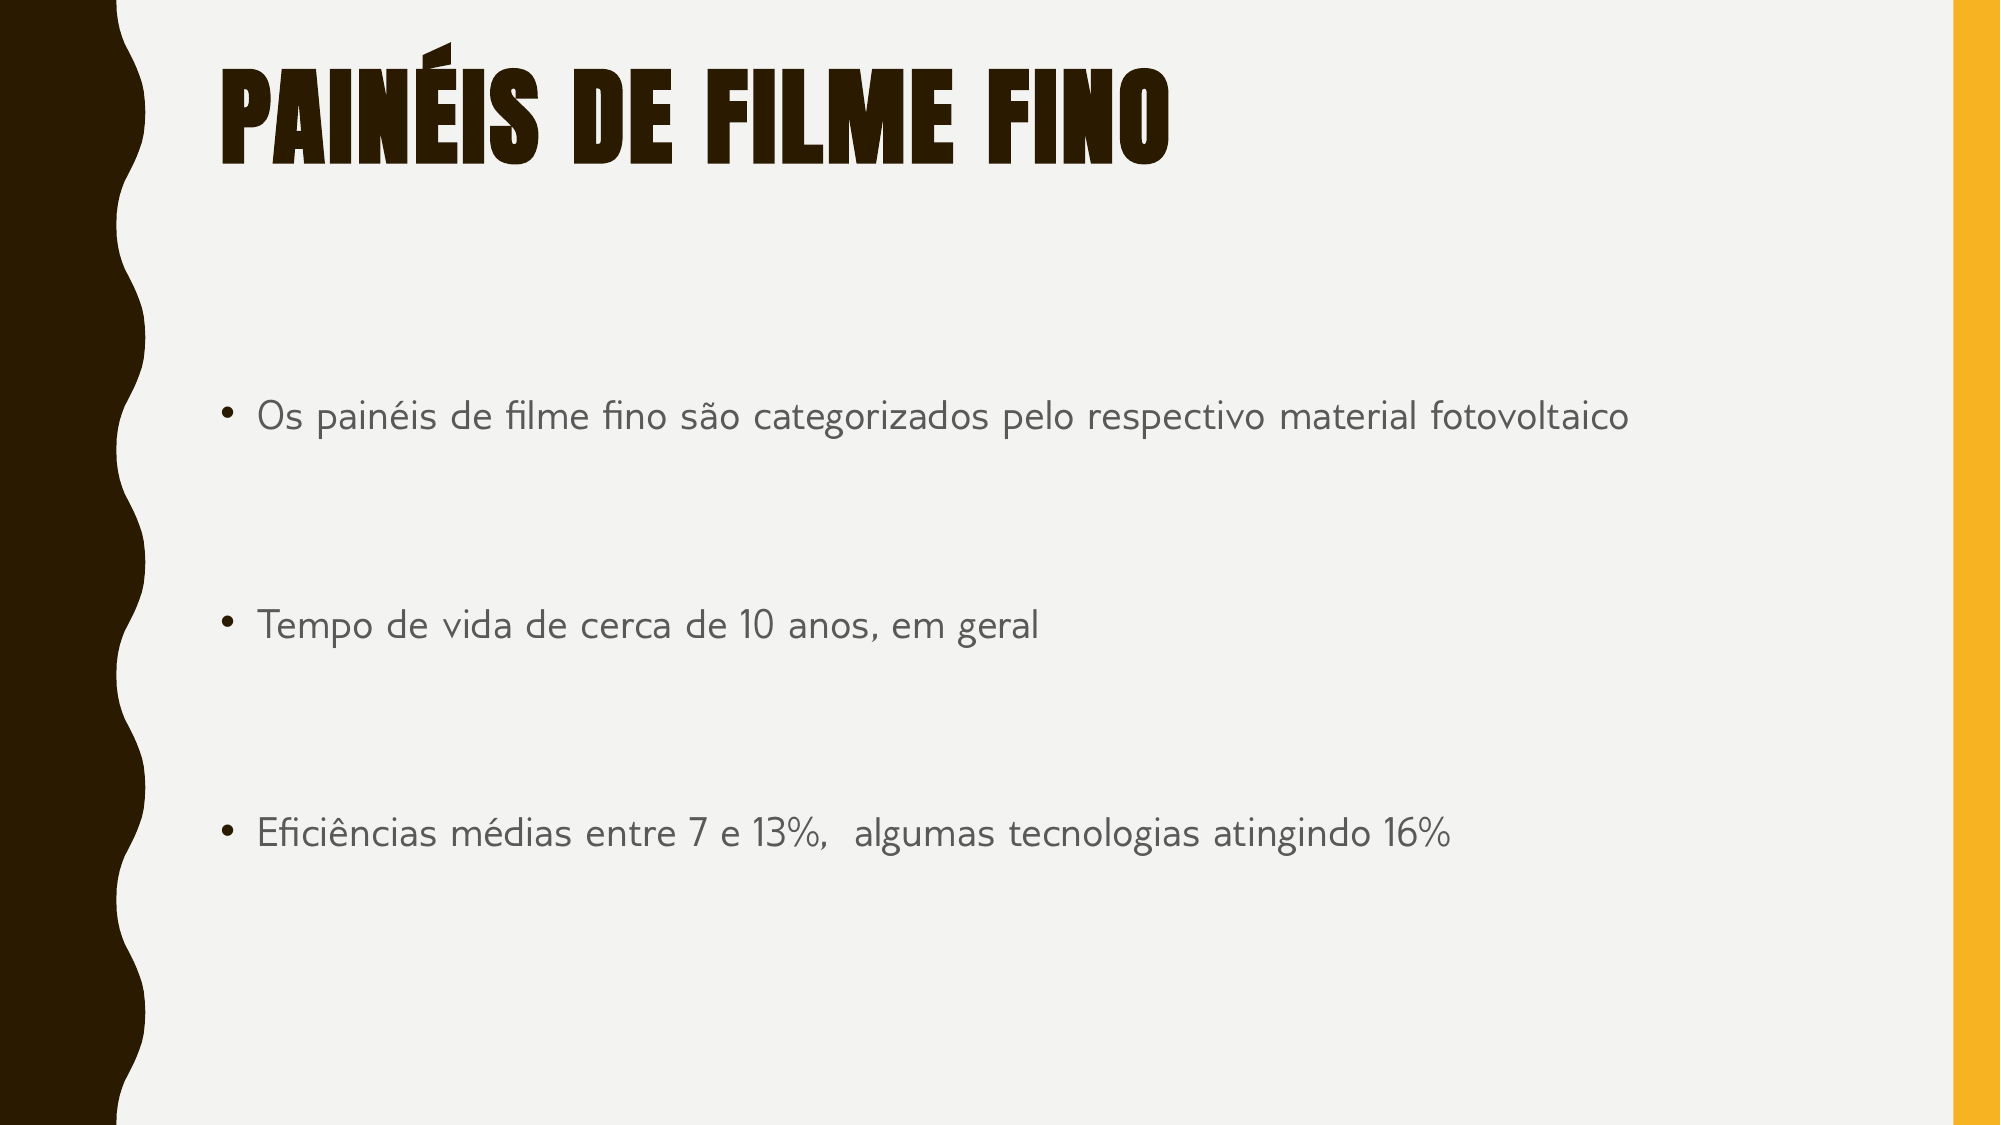

# Painéis de Filme Fino
Os painéis de filme fino são categorizados pelo respectivo material fotovoltaico

Tempo de vida de cerca de 10 anos, em geral

Eficiências médias entre 7 e 13%,  algumas tecnologias atingindo 16%